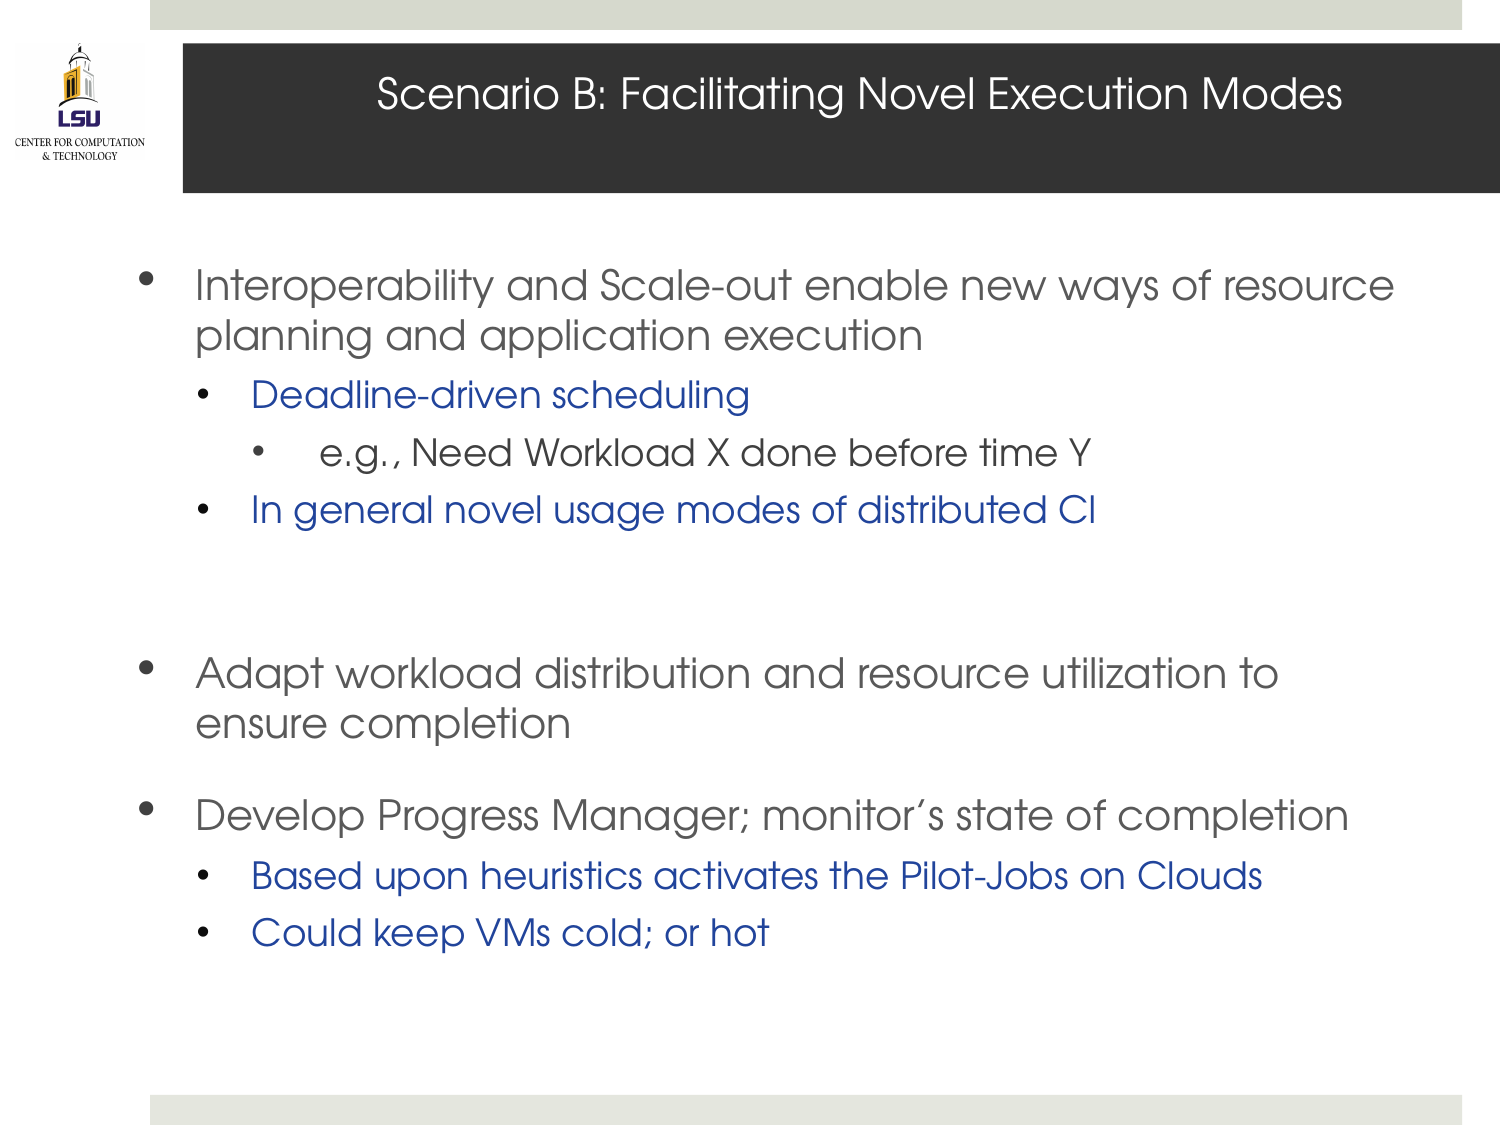

# Scenario B: Facilitating Novel Execution Modes
Interoperability and Scale-out enable new ways of resource planning and application execution
Deadline-driven scheduling
 e.g., Need Workload X done before time Y
In general novel usage modes of distributed CI

Adapt workload distribution and resource utilization to ensure completion
Develop Progress Manager; monitor’s state of completion
Based upon heuristics activates the Pilot-Jobs on Clouds
Could keep VMs cold; or hot